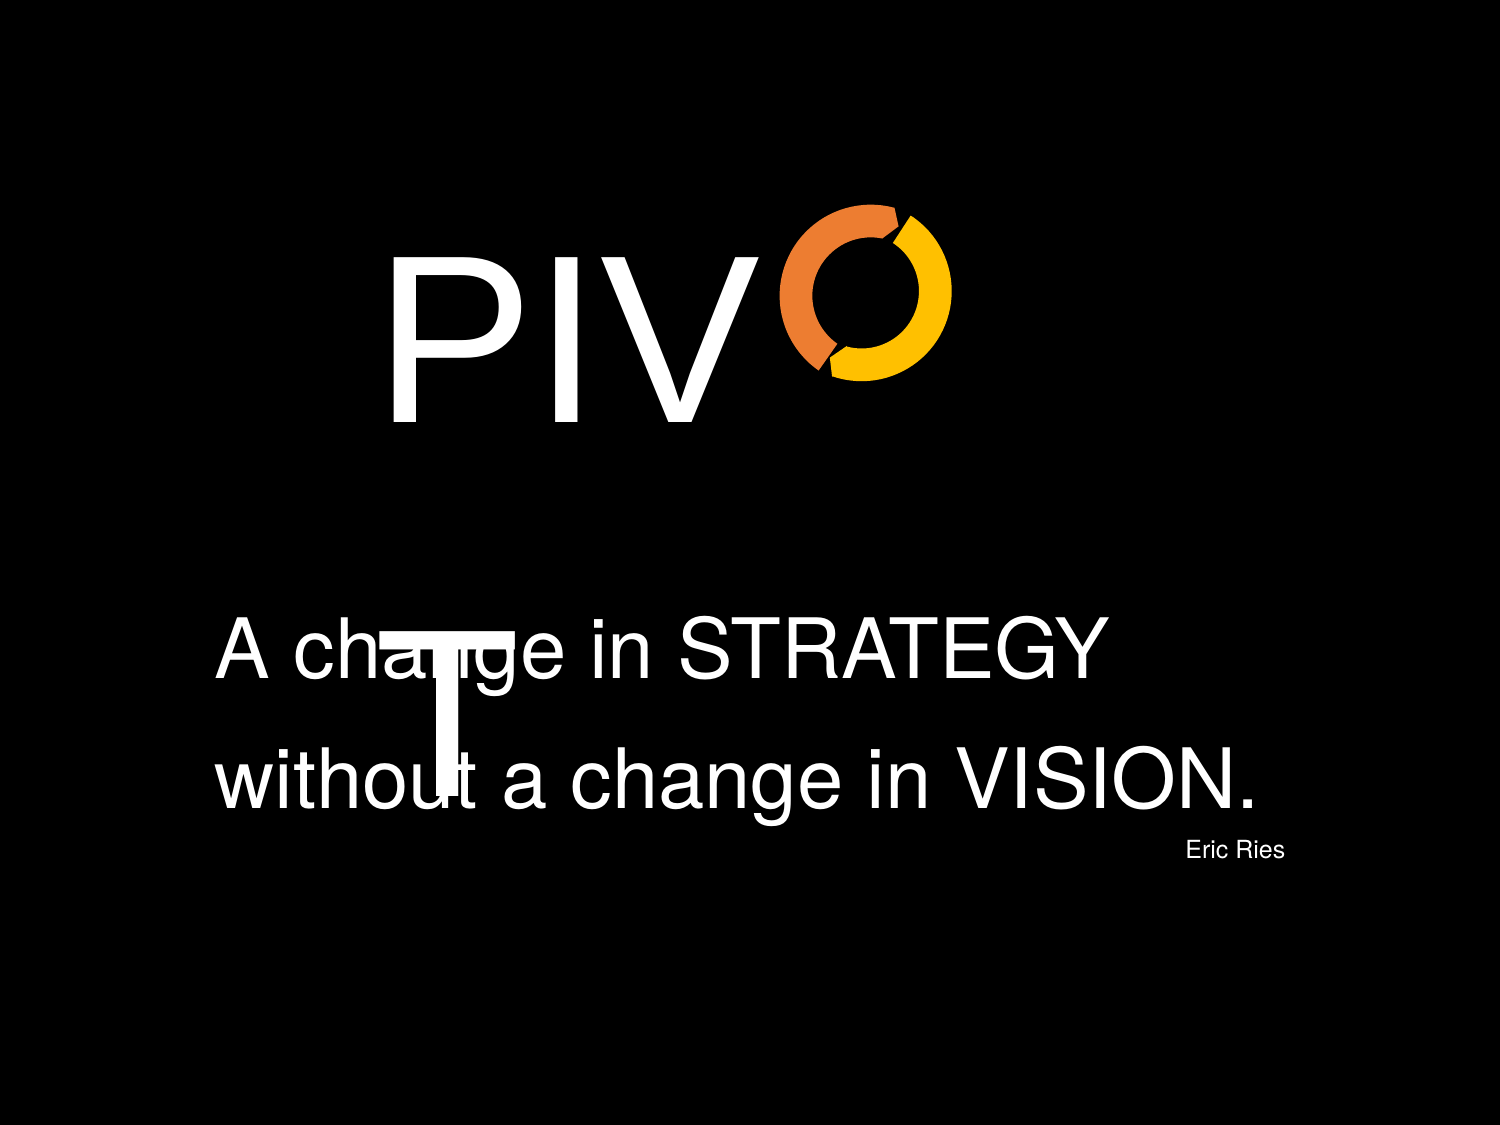

PIV			T

A change in STRATEGY without a change in VISION.
Eric Ries